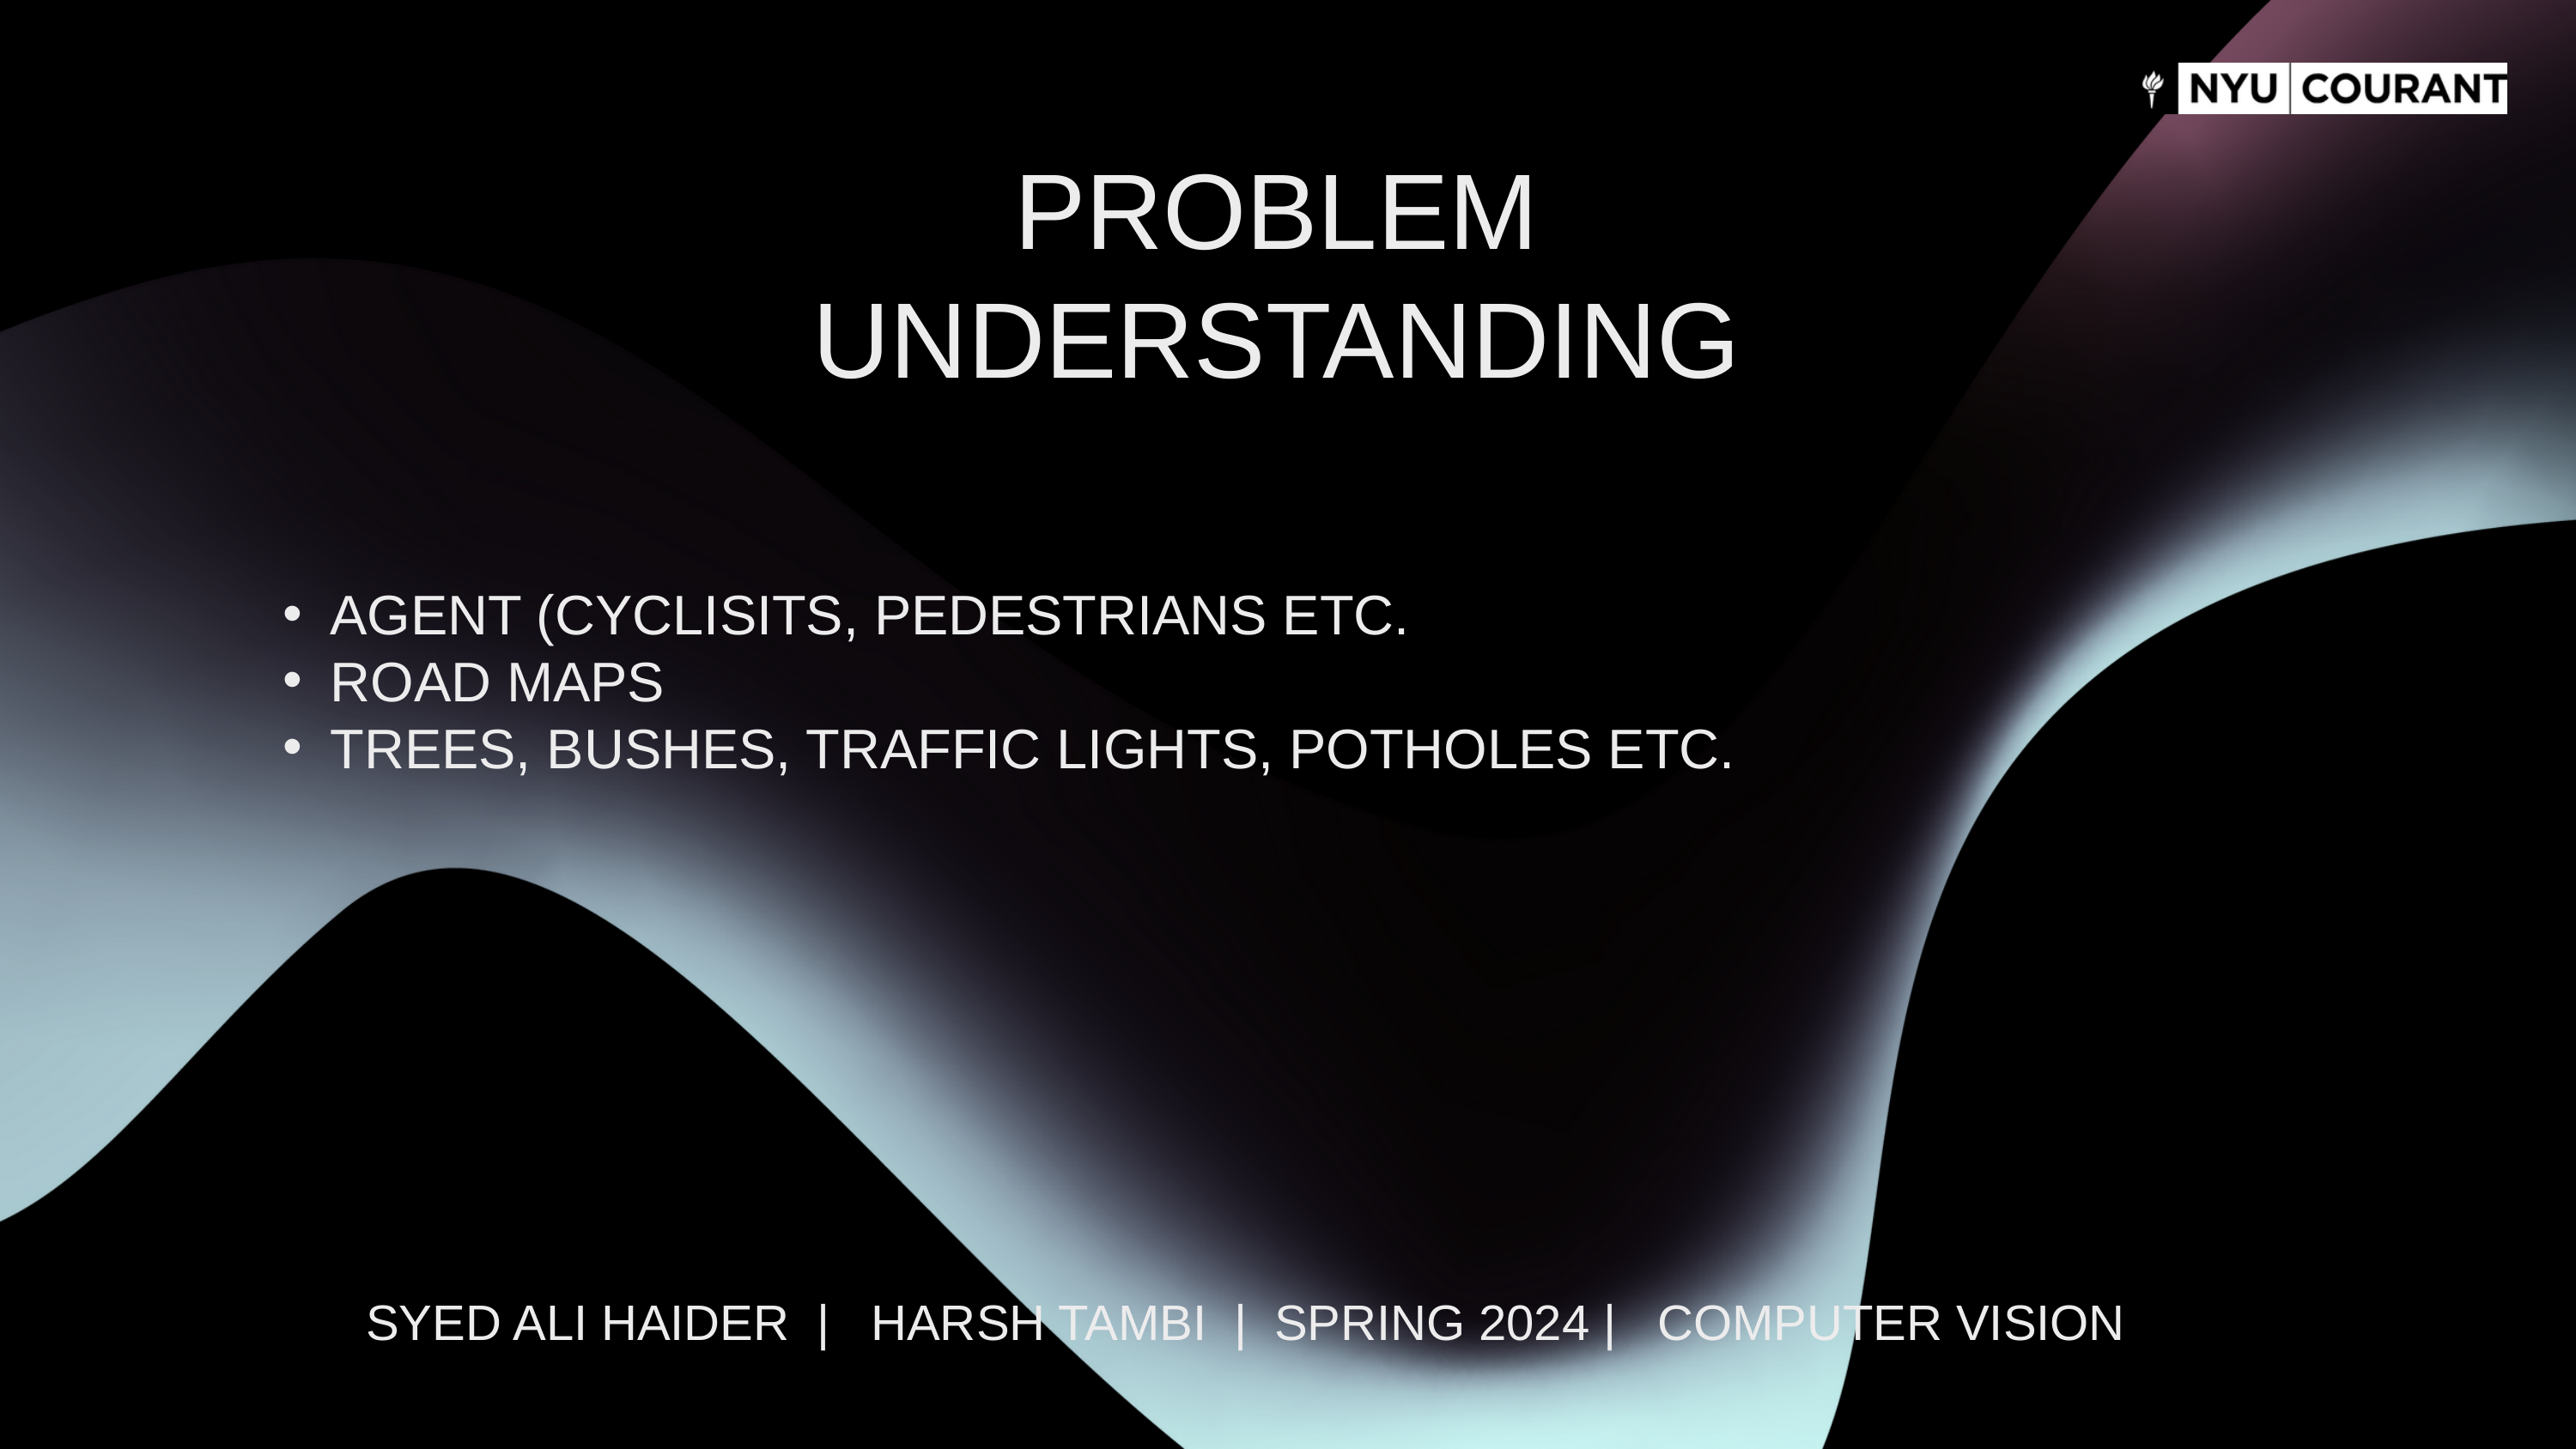

PROBLEM UNDERSTANDING
AGENT (CYCLISITS, PEDESTRIANS ETC.
ROAD MAPS
TREES, BUSHES, TRAFFIC LIGHTS, POTHOLES ETC.
SYED ALI HAIDER  |   HARSH TAMBI  |  SPRING 2024 |   COMPUTER VISION